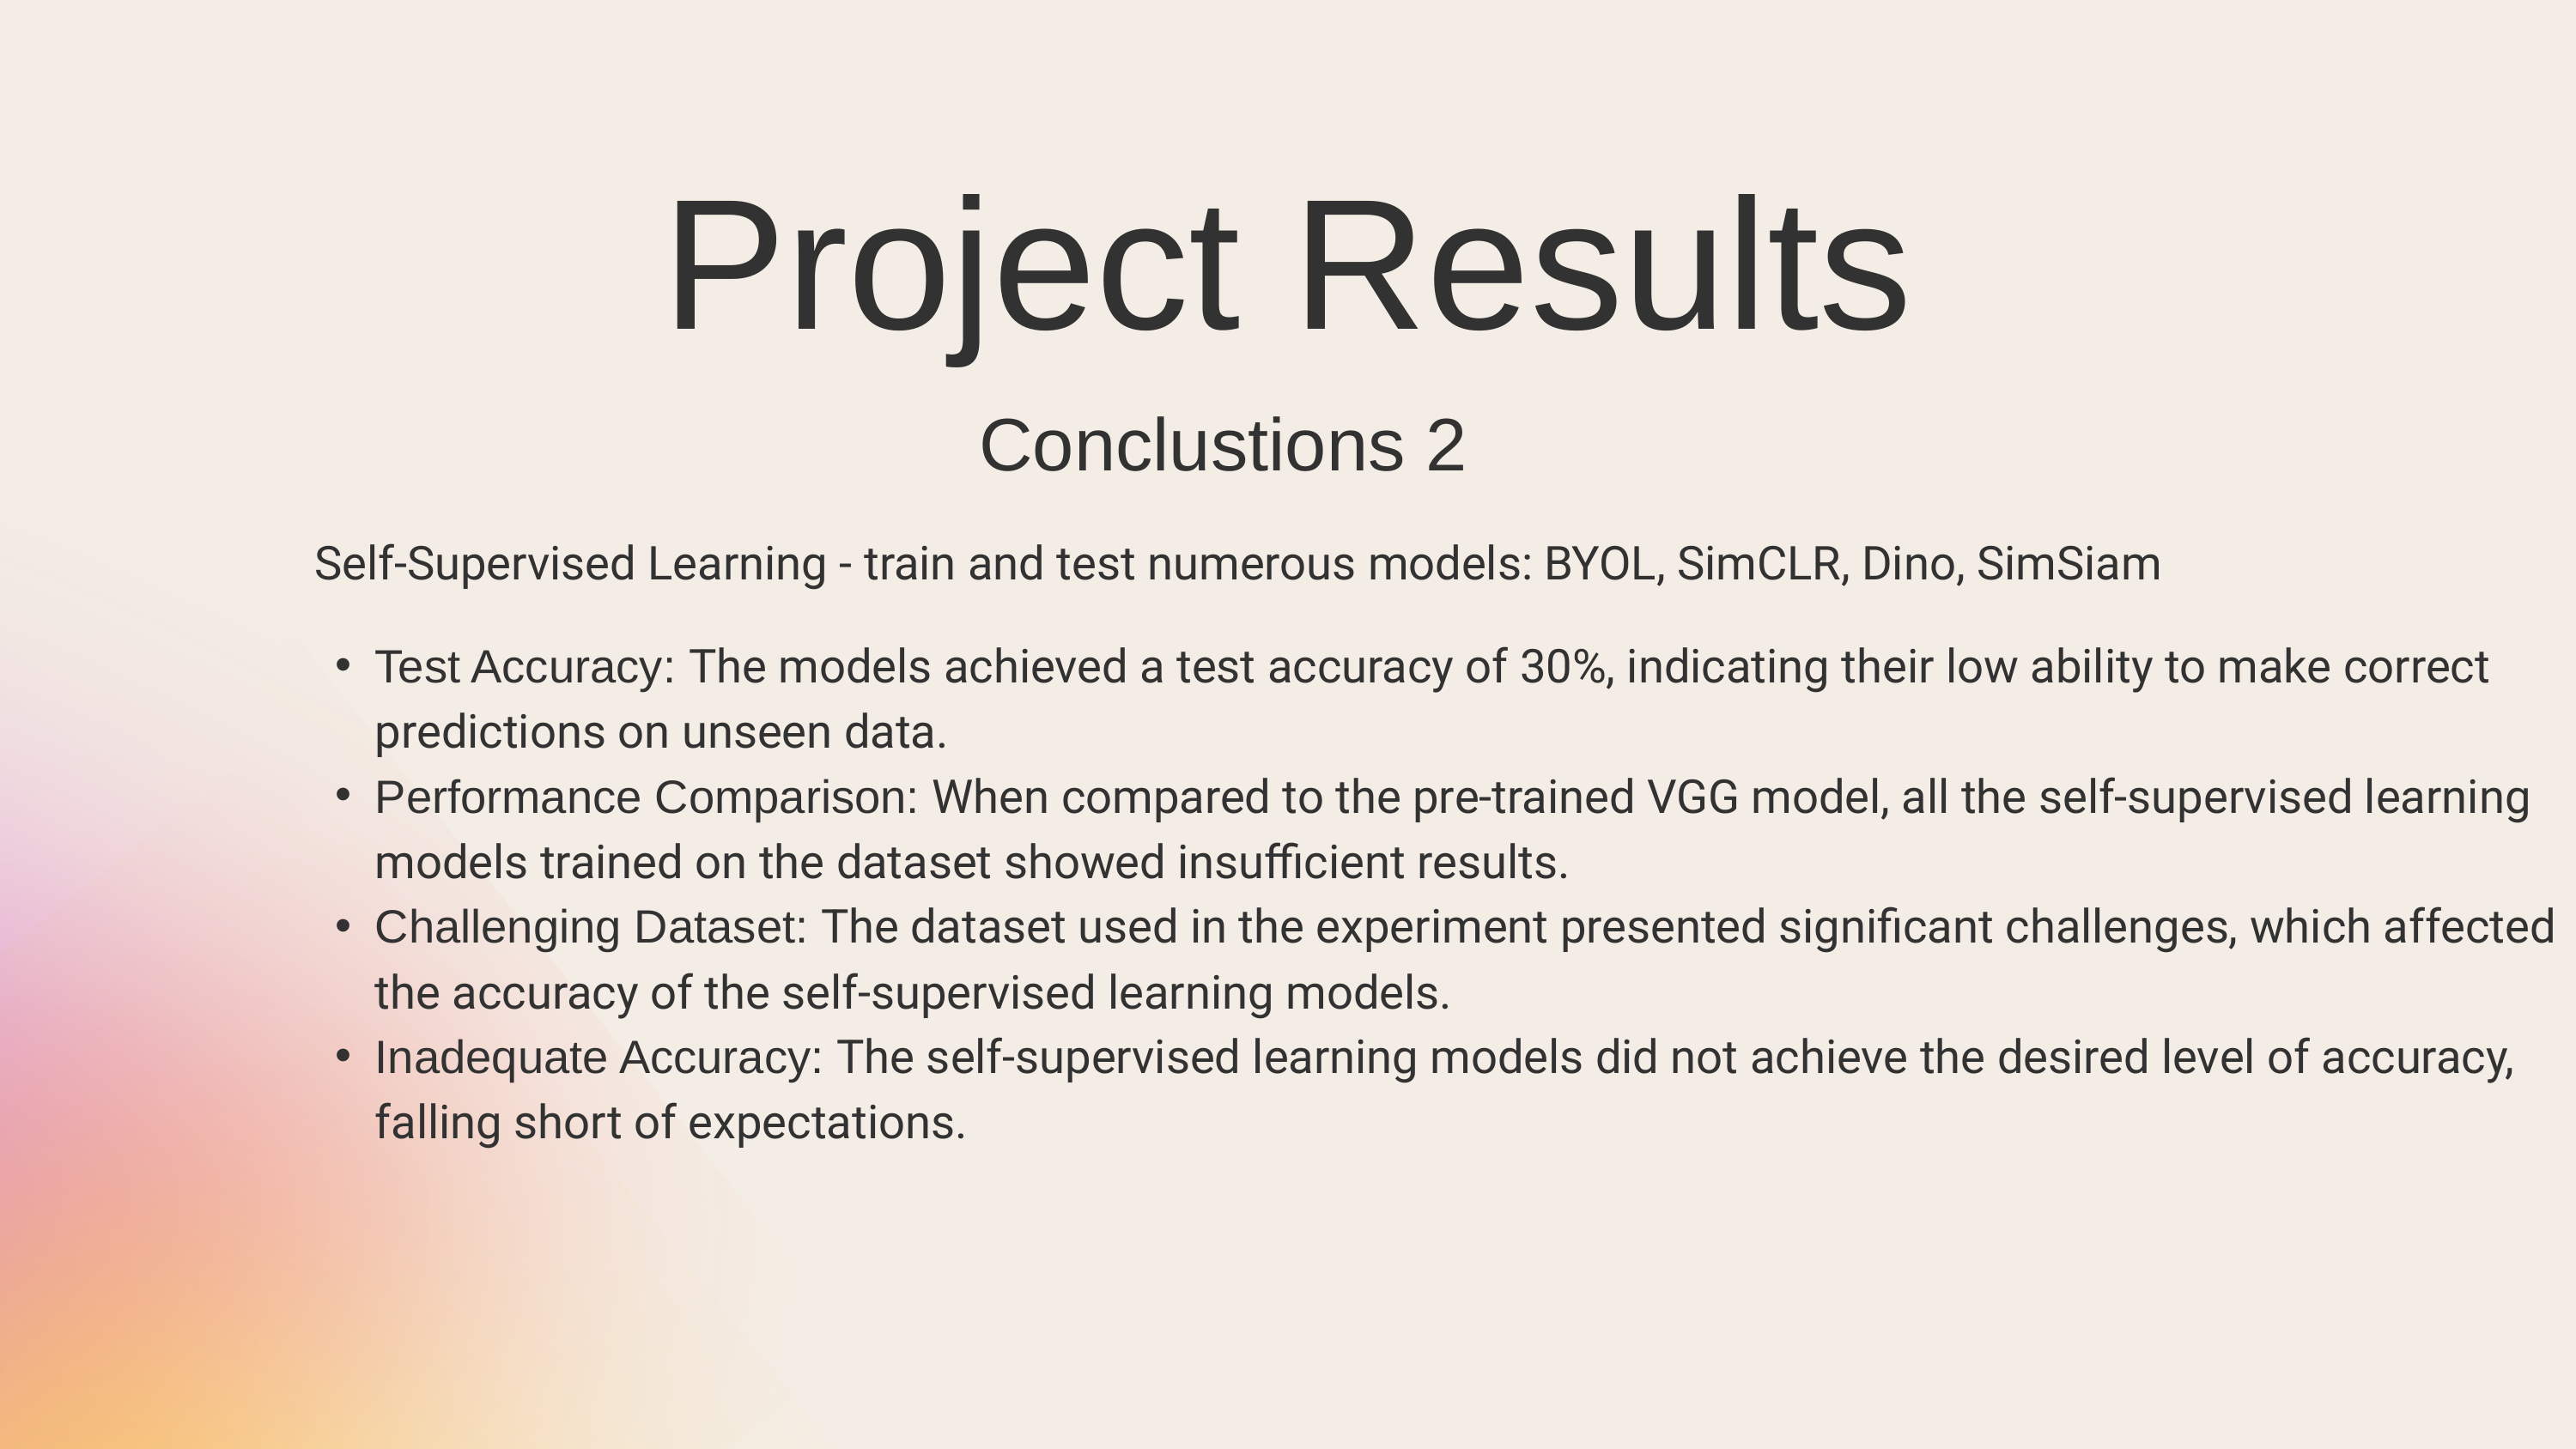

Project Results
Conclustions 2

Self-Supervised Learning - train and test numerous models: BYOL, SimCLR, Dino, SimSiam
Test Accuracy: The models achieved a test accuracy of 30%, indicating their low ability to make correct predictions on unseen data.
Performance Comparison: When compared to the pre-trained VGG model, all the self-supervised learning models trained on the dataset showed insufficient results.
Challenging Dataset: The dataset used in the experiment presented significant challenges, which affected the accuracy of the self-supervised learning models.
Inadequate Accuracy: The self-supervised learning models did not achieve the desired level of accuracy, falling short of expectations.